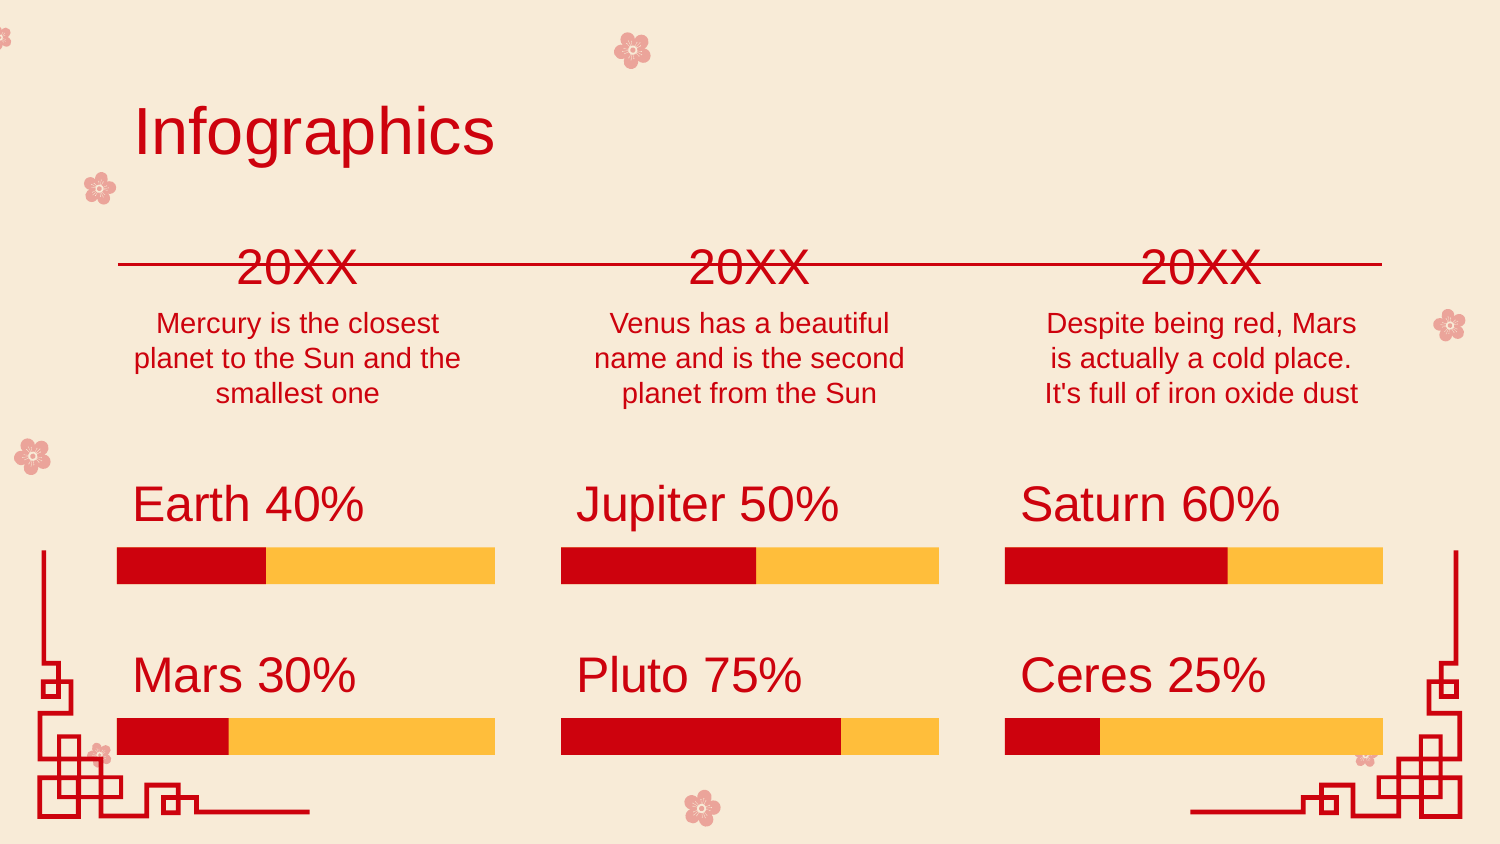

# Infographics
20XX
20XX
20XX
Mercury is the closest planet to the Sun and the smallest one
Venus has a beautiful name and is the second planet from the Sun
Despite being red, Mars is actually a cold place. It's full of iron oxide dust
Earth 40%
Jupiter 50%
Saturn 60%

Mars 30%
Pluto 75%
Ceres 25%